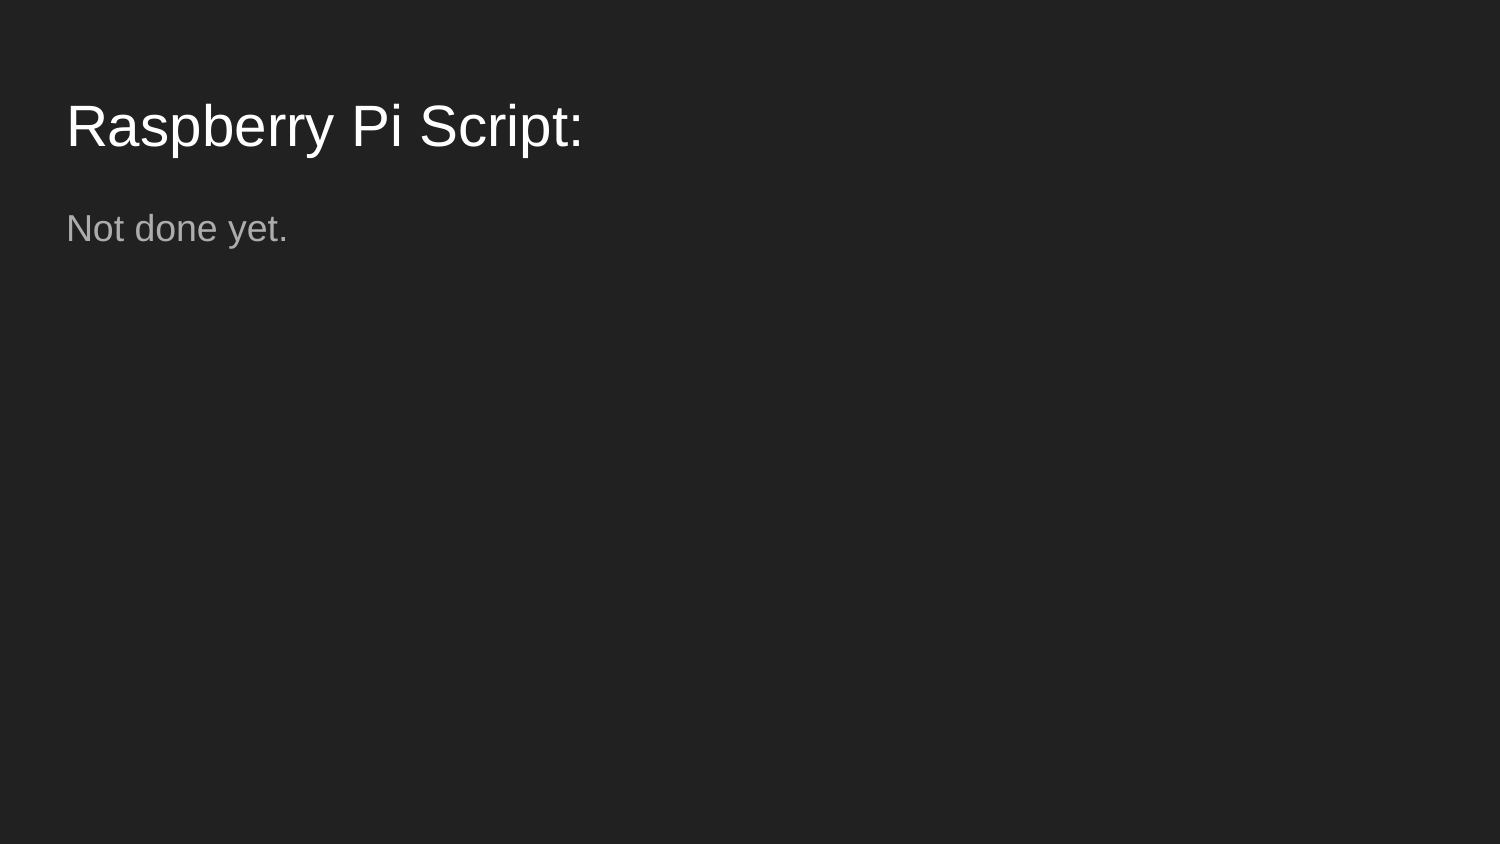

# Raspberry Pi Script:
Not done yet.